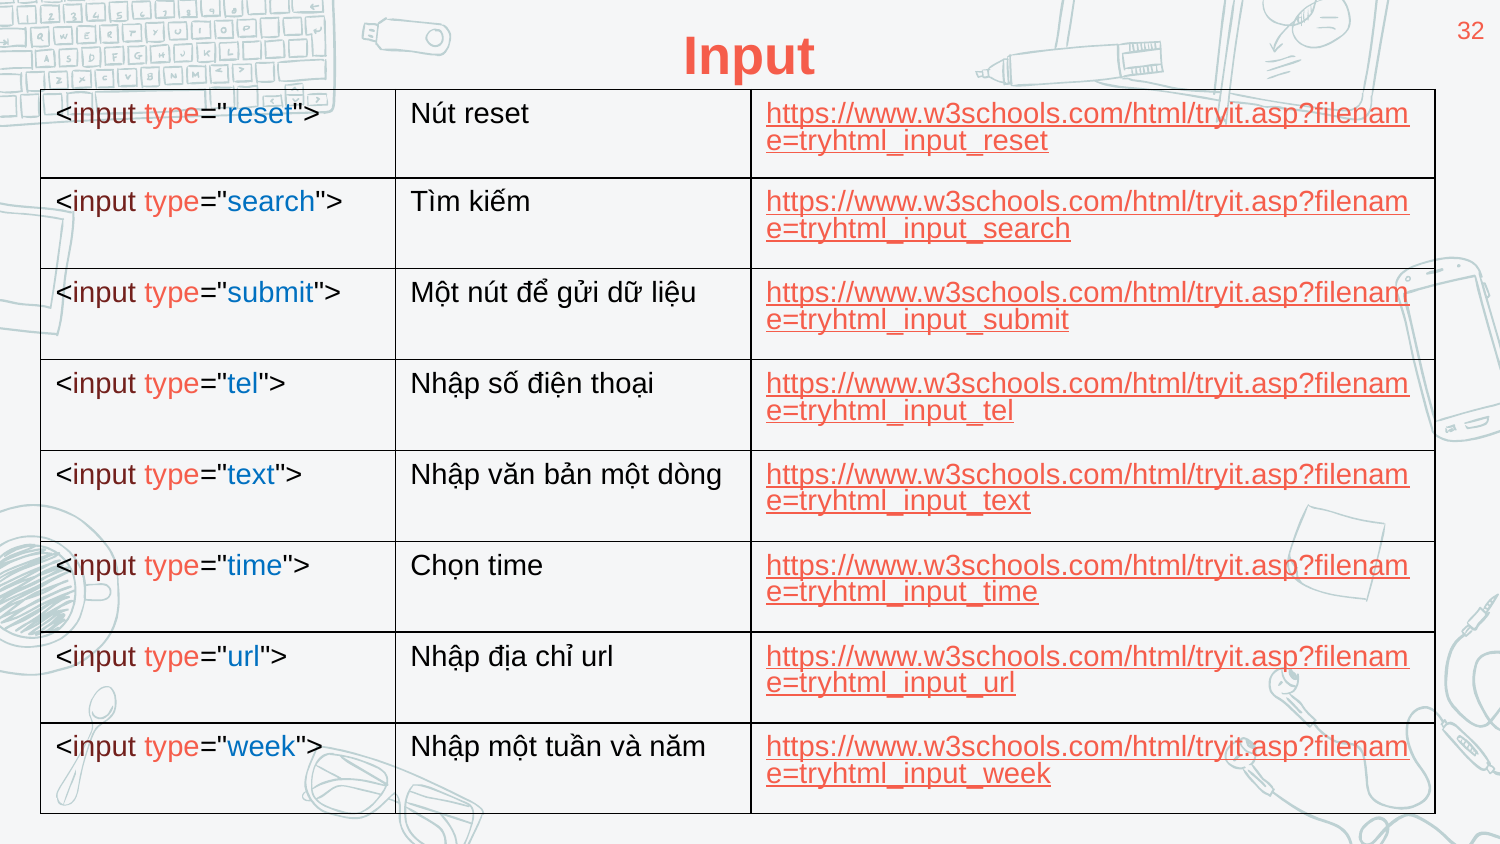

32
# Input
| <input type="reset"> | Nút reset | https://www.w3schools.com/html/tryit.asp?filename=tryhtml\_input\_reset |
| --- | --- | --- |
| <input type="search"> | Tìm kiếm | https://www.w3schools.com/html/tryit.asp?filename=tryhtml\_input\_search |
| <input type="submit"> | Một nút để gửi dữ liệu | https://www.w3schools.com/html/tryit.asp?filename=tryhtml\_input\_submit |
| <input type="tel"> | Nhập số điện thoại | https://www.w3schools.com/html/tryit.asp?filename=tryhtml\_input\_tel |
| <input type="text"> | Nhập văn bản một dòng | https://www.w3schools.com/html/tryit.asp?filename=tryhtml\_input\_text |
| <input type="time"> | Chọn time | https://www.w3schools.com/html/tryit.asp?filename=tryhtml\_input\_time |
| <input type="url"> | Nhập địa chỉ url | https://www.w3schools.com/html/tryit.asp?filename=tryhtml\_input\_url |
| <input type="week"> | Nhập một tuần và năm | https://www.w3schools.com/html/tryit.asp?filename=tryhtml\_input\_week |